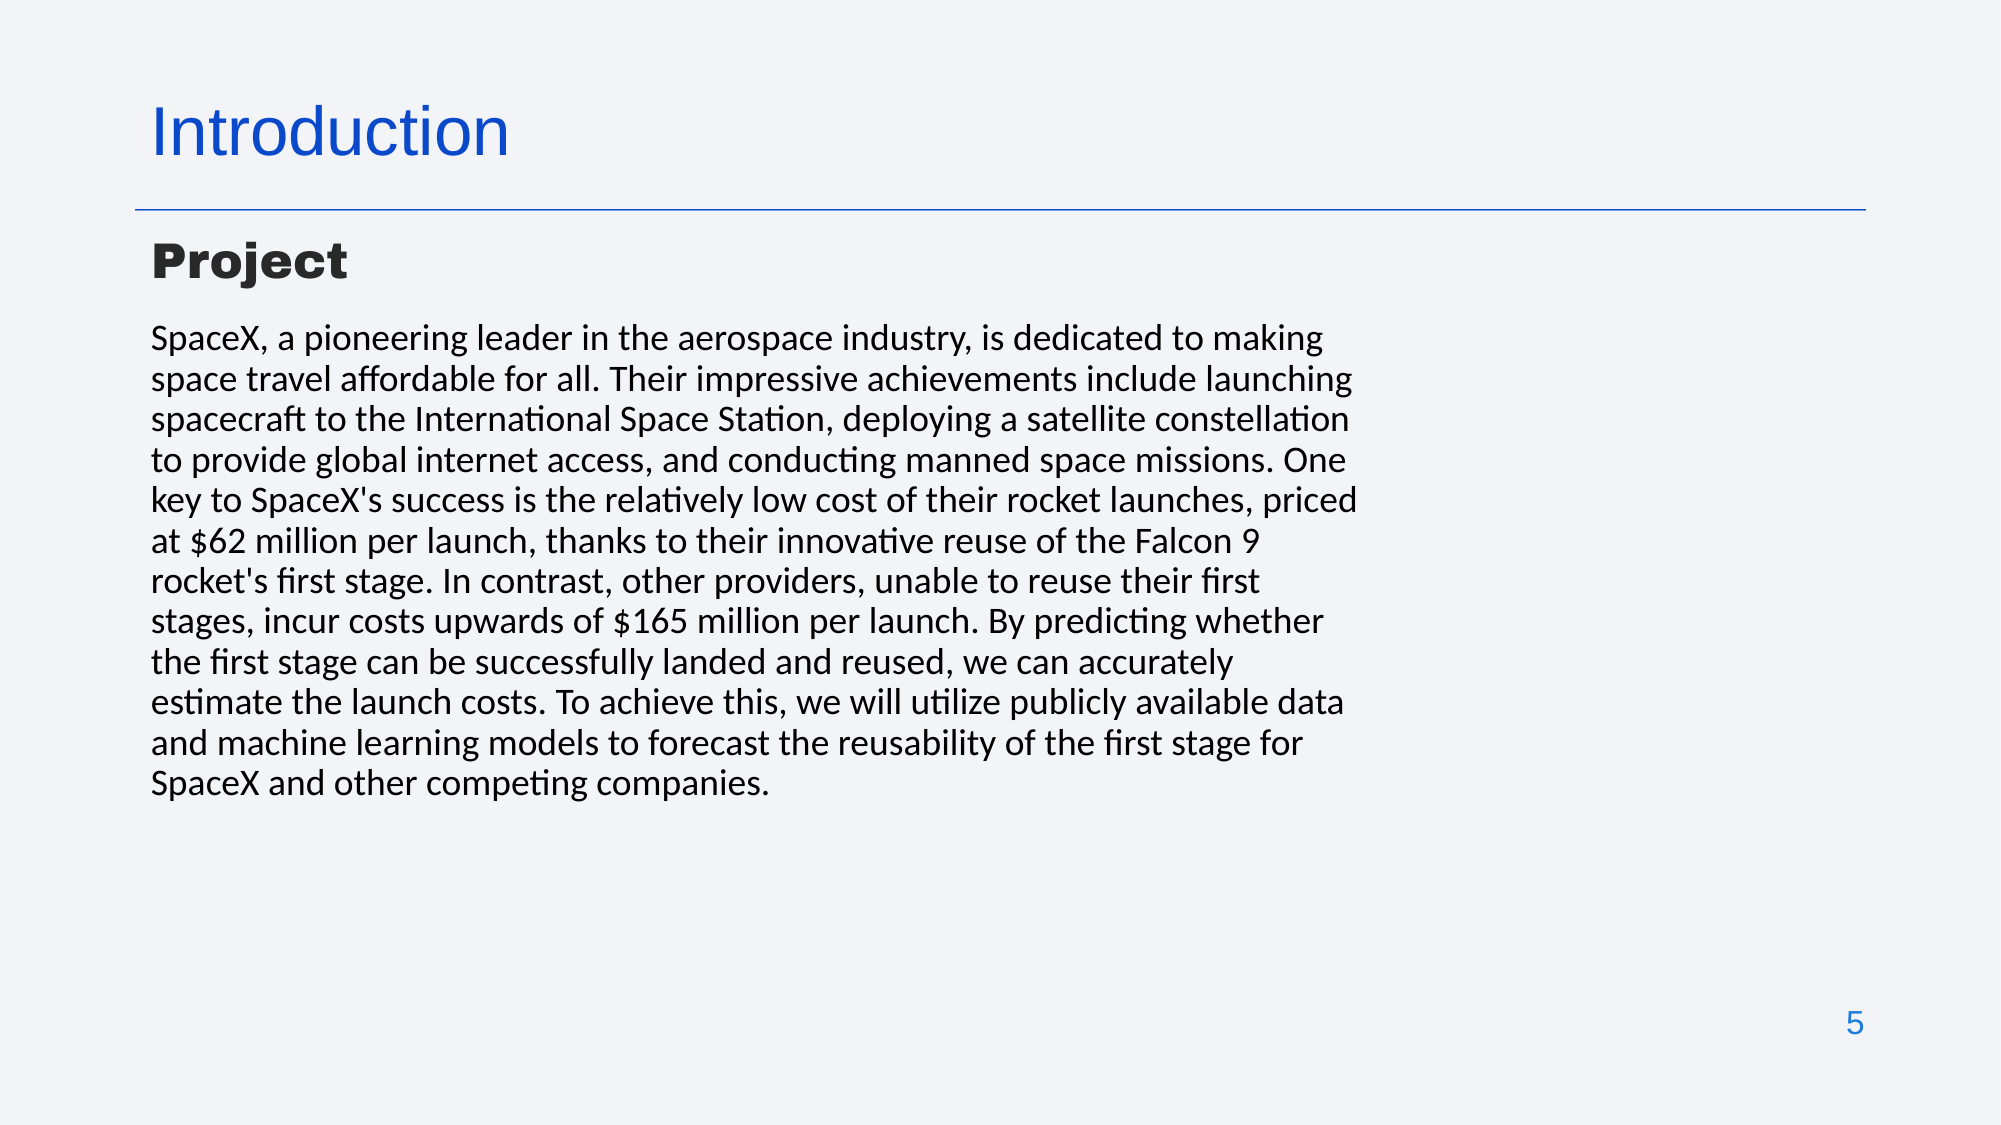

Introduction
Project
SpaceX, a pioneering leader in the aerospace industry, is dedicated to making space travel affordable for all. Their impressive achievements include launching spacecraft to the International Space Station, deploying a satellite constellation to provide global internet access, and conducting manned space missions. One key to SpaceX's success is the relatively low cost of their rocket launches, priced at $62 million per launch, thanks to their innovative reuse of the Falcon 9 rocket's first stage. In contrast, other providers, unable to reuse their first stages, incur costs upwards of $165 million per launch. By predicting whether the first stage can be successfully landed and reused, we can accurately estimate the launch costs. To achieve this, we will utilize publicly available data and machine learning models to forecast the reusability of the first stage for SpaceX and other competing companies.

5